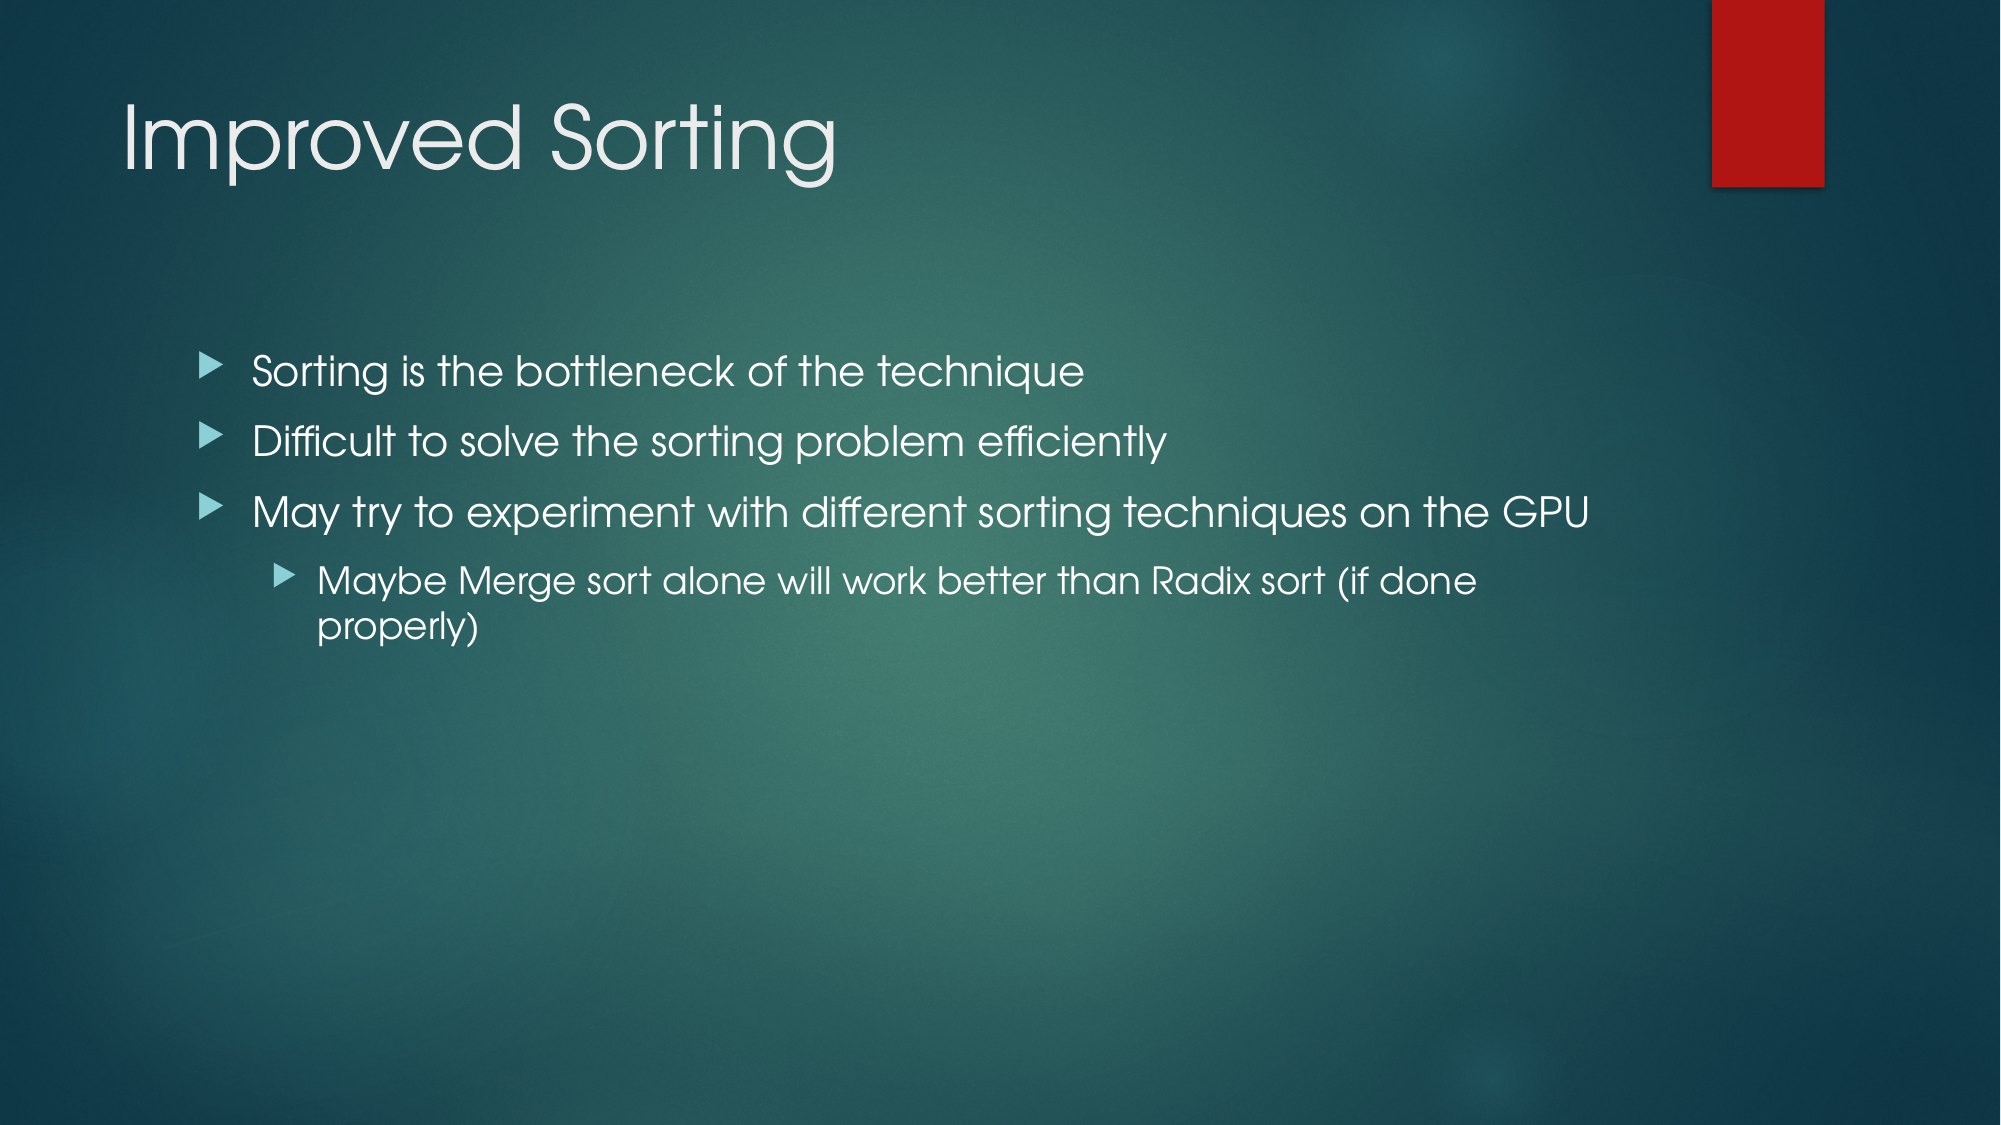

# Improved Sorting
Sorting is the bottleneck of the technique
Difficult to solve the sorting problem efficiently
May try to experiment with different sorting techniques on the GPU
Maybe Merge sort alone will work better than Radix sort (if done properly)